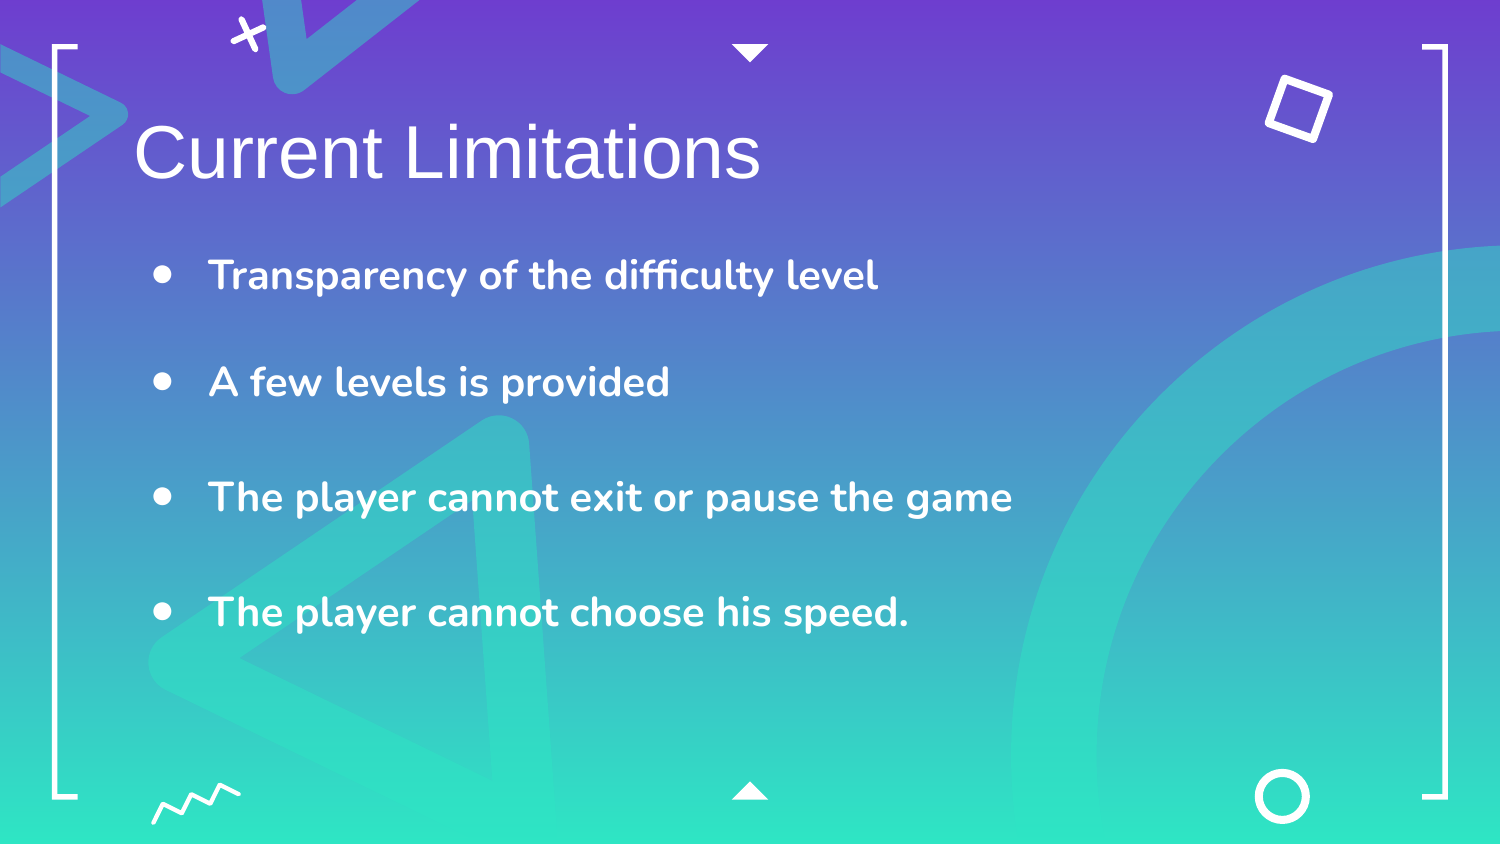

# Current Limitations
Transparency of the difficulty level
A few levels is provided
The player cannot exit or pause the game
The player cannot choose his speed.